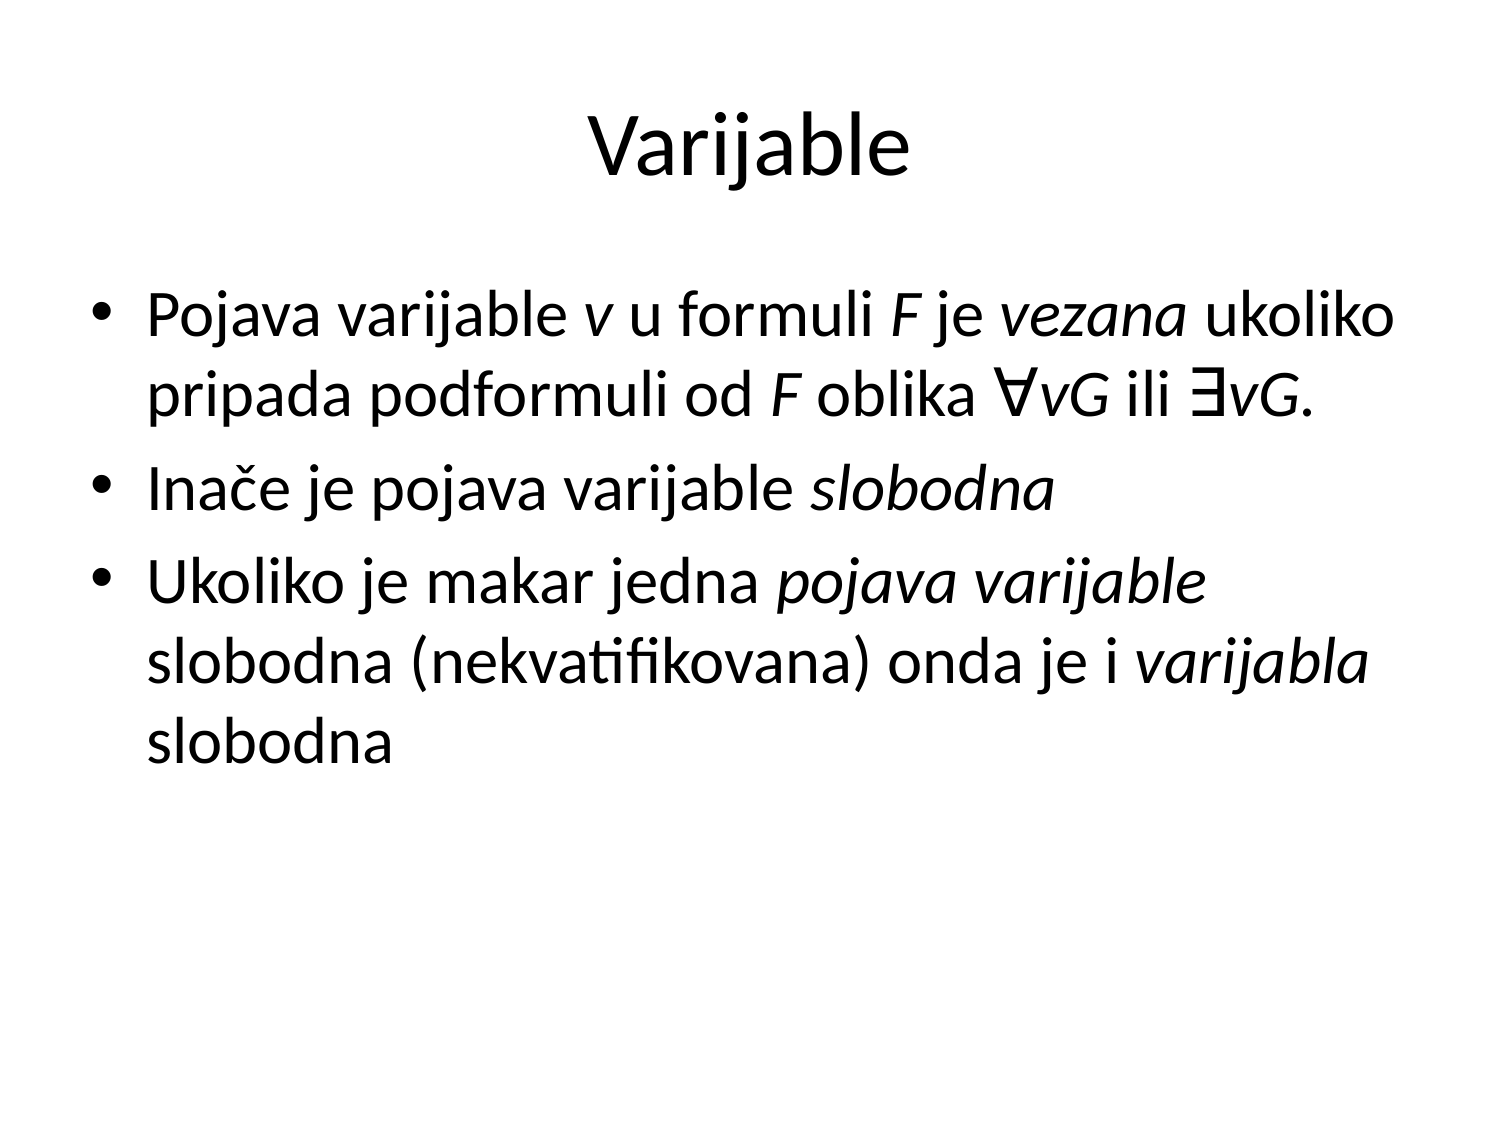

# Varijable
Pojava varijable v u formuli F je vezana ukoliko pripada podformuli od F oblika ∀vG ili ∃vG.
Inače je pojava varijable slobodna
Ukoliko je makar jedna pojava varijable slobodna (nekvatifikovana) onda je i varijabla slobodna